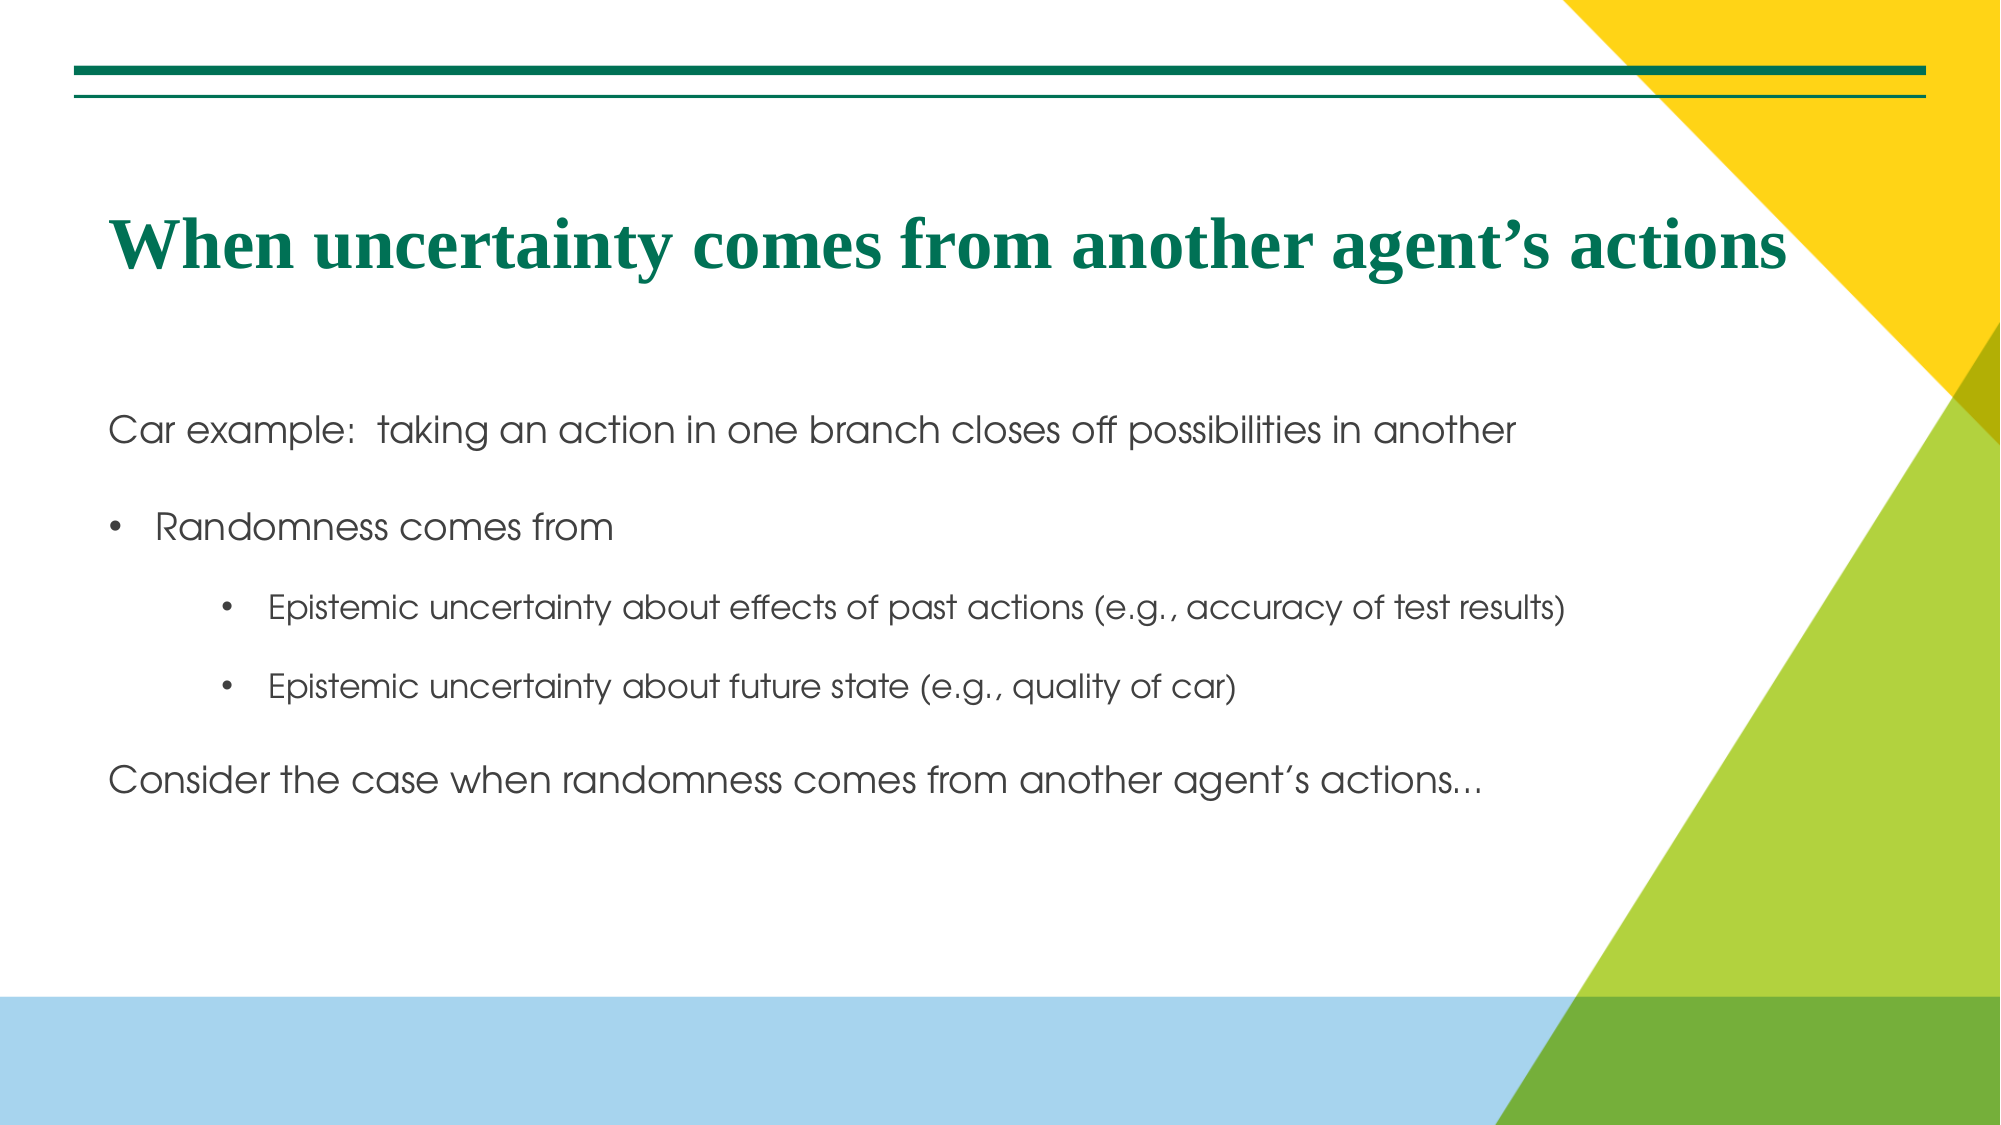

# When uncertainty comes from another agent’s actions
Car example:  taking an action in one branch closes off possibilities in another
Randomness comes from
Epistemic uncertainty about effects of past actions (e.g., accuracy of test results)
Epistemic uncertainty about future state (e.g., quality of car)
Consider the case when randomness comes from another agent’s actions…